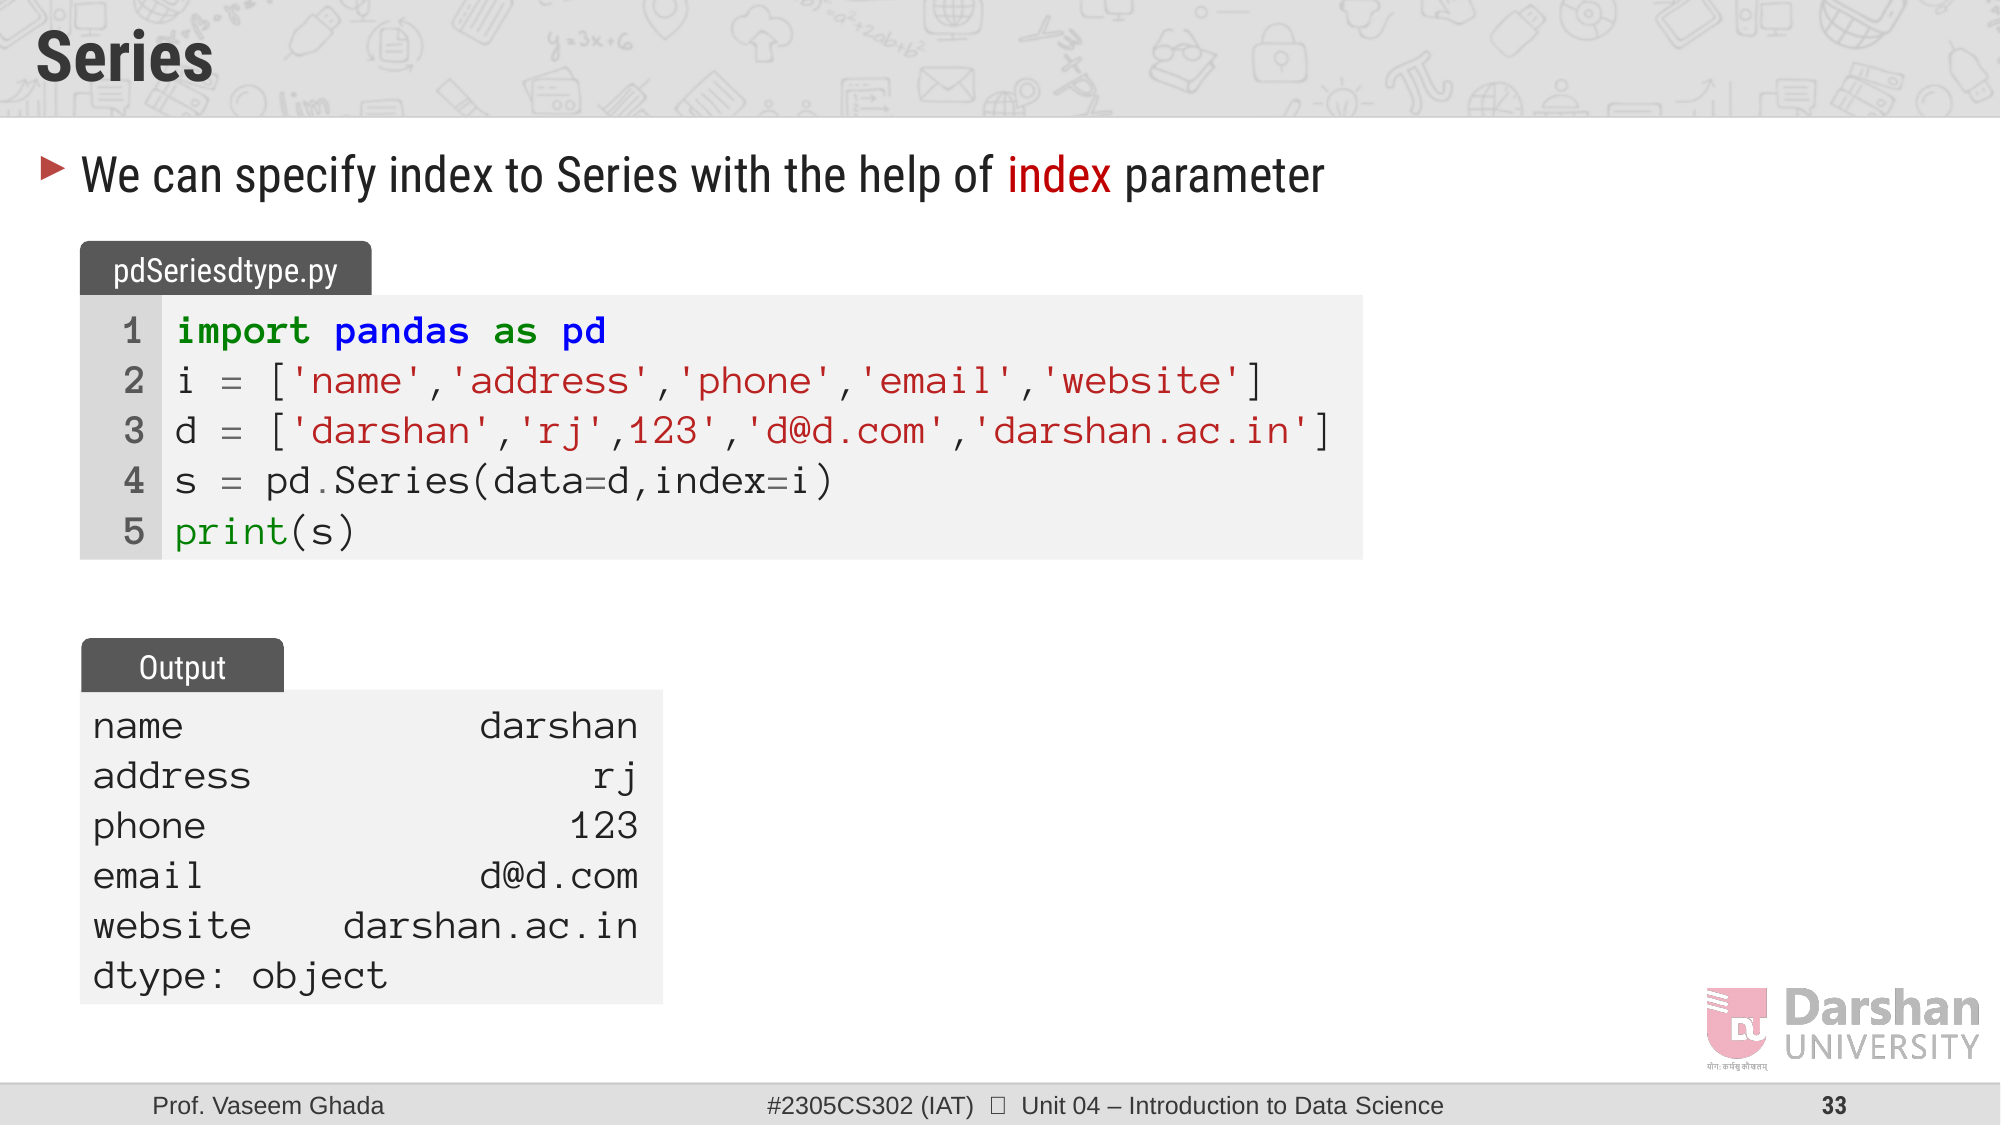

# Series
We can specify index to Series with the help of index parameter
pdSeriesdtype.py
1
2
3
4
5
import pandas as pd
i = ['name','address','phone','email','website']
d = ['darshan','rj',123','d@d.com','darshan.ac.in']
s = pd.Series(data=d,index=i)
print(s)
Output
name             darshan
address               rj
phone                123
email            d@d.com
website    darshan.ac.in
dtype: object